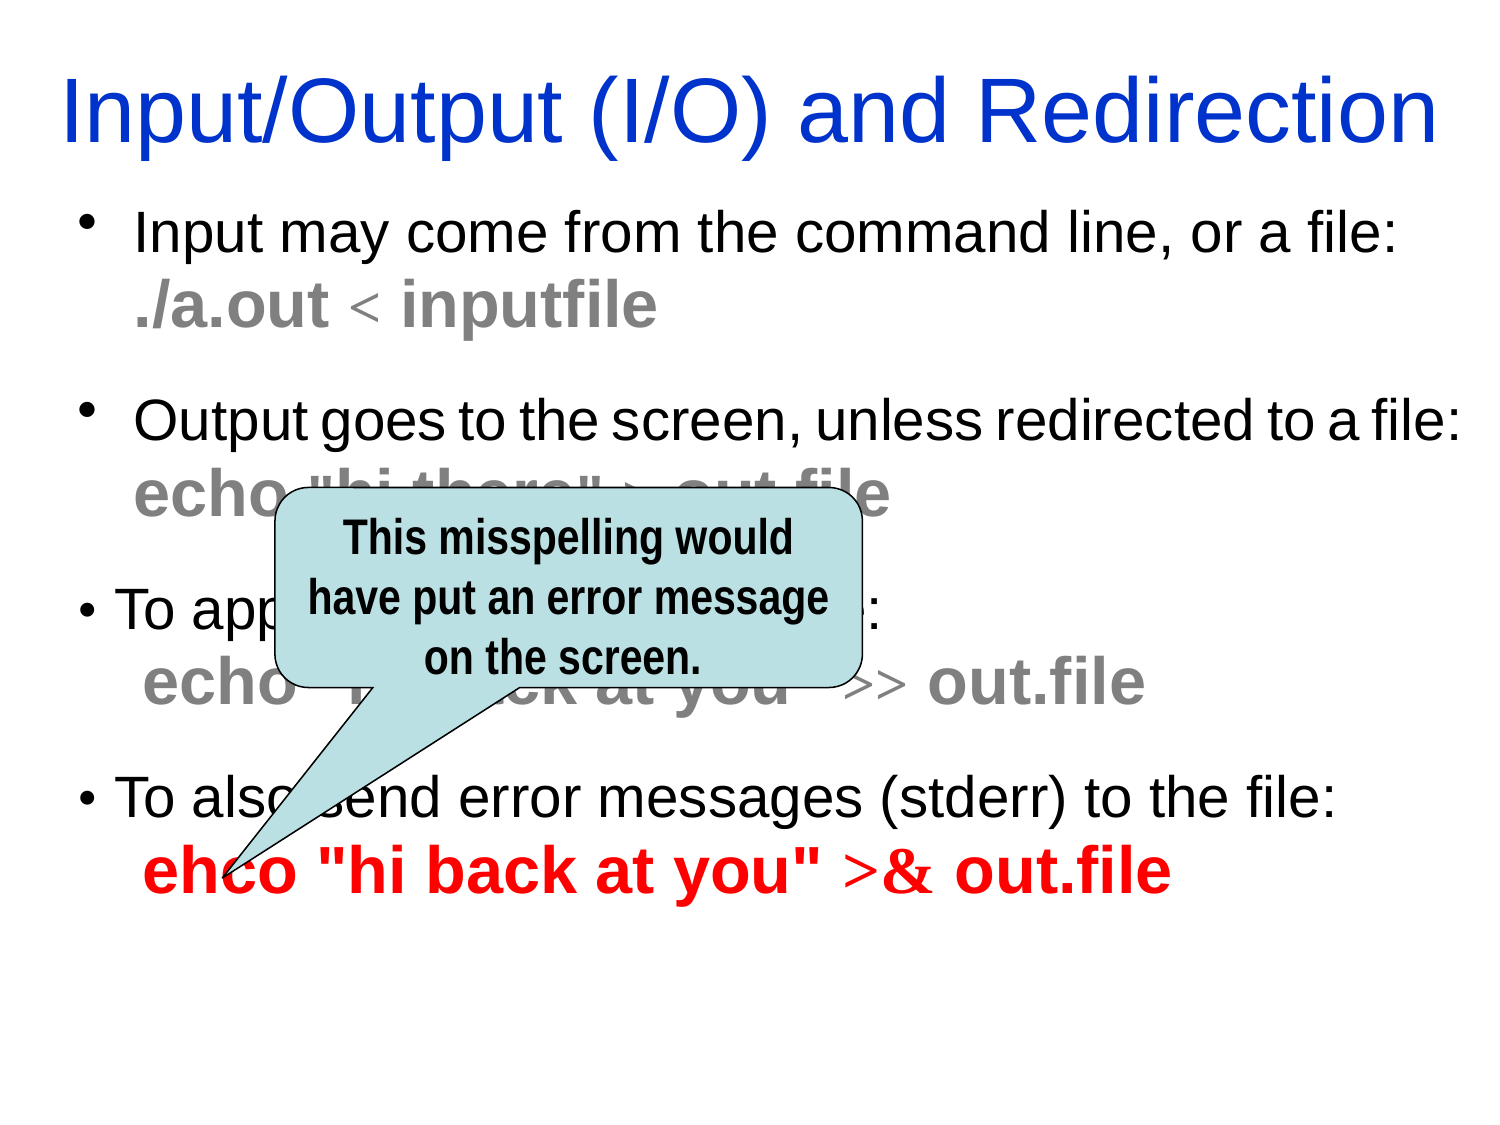

Input/Output (I/O) and Redirection
Input may come from the command line, or a file:
	./a.out < inputfile

Output goes to the screen, unless redirected to a file:
	echo "hi there" > out.file

• To append at the end of a file:
    echo "hi back at you" >> out.file

• To also send error messages (stderr) to the file:
    ehco "hi back at you" >& out.file
This misspelling would have put an error message on the screen.